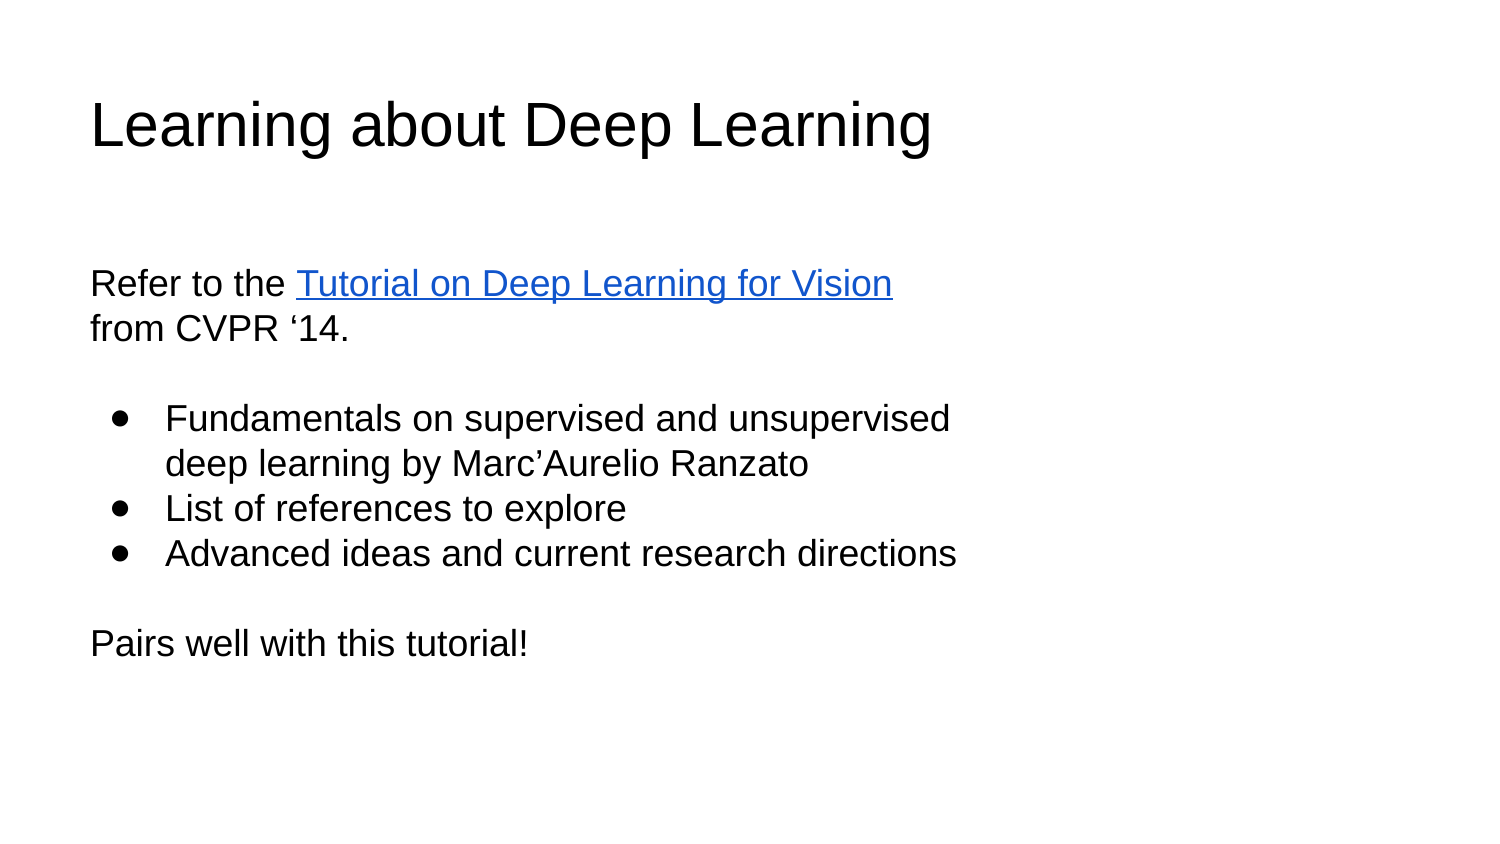

# Learning about Deep Learning
Refer to the Tutorial on Deep Learning for Vision
from CVPR ‘14.

Fundamentals on supervised and unsupervised
deep learning by Marc’Aurelio Ranzato
List of references to explore
Advanced ideas and current research directions

Pairs well with this tutorial!